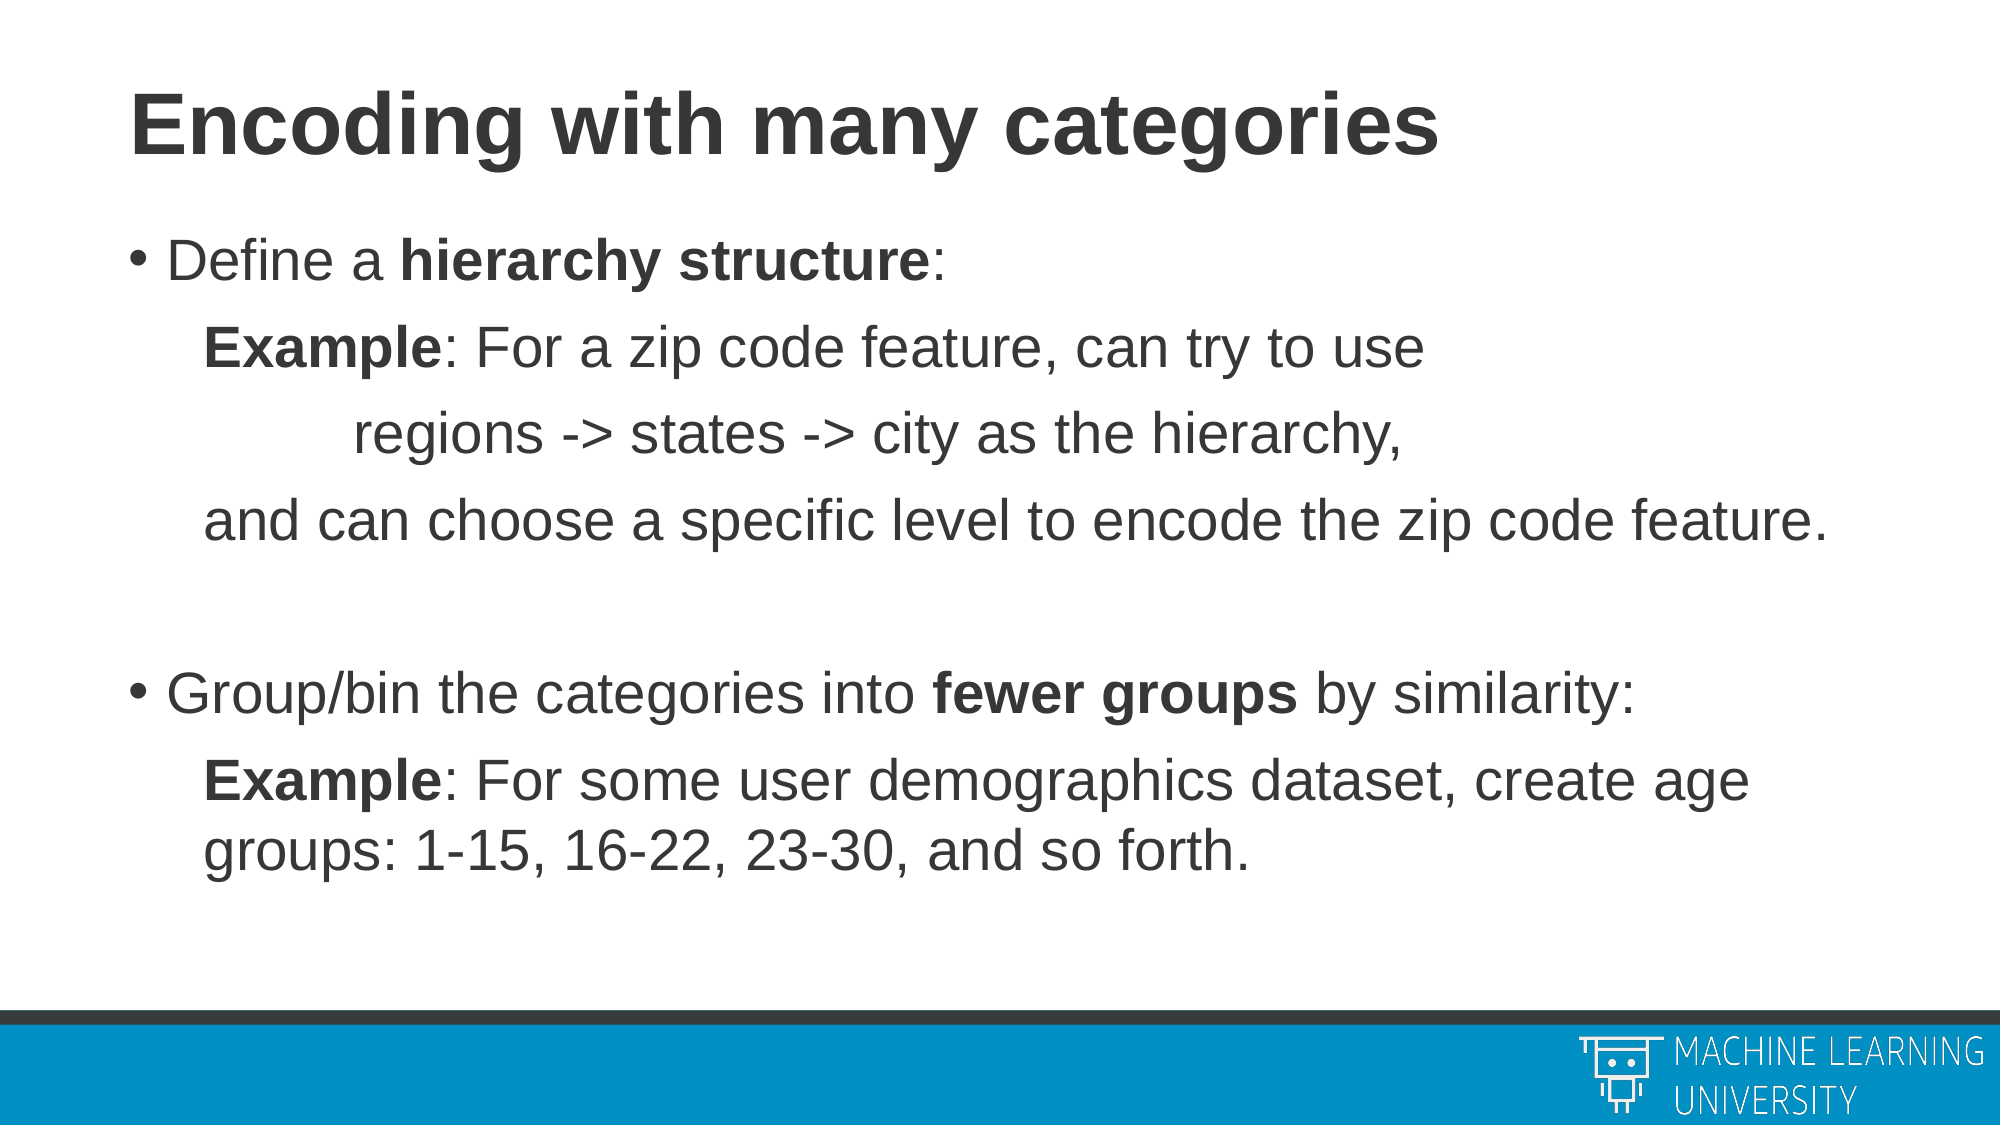

# Encoding with many categories
Define a hierarchy structure:
Example: For a zip code feature, can try to use
	regions -> states -> city as the hierarchy,
and can choose a specific level to encode the zip code feature.

Group/bin the categories into fewer groups by similarity:
Example: For some user demographics dataset, create age groups: 1-15, 16-22, 23-30, and so forth.